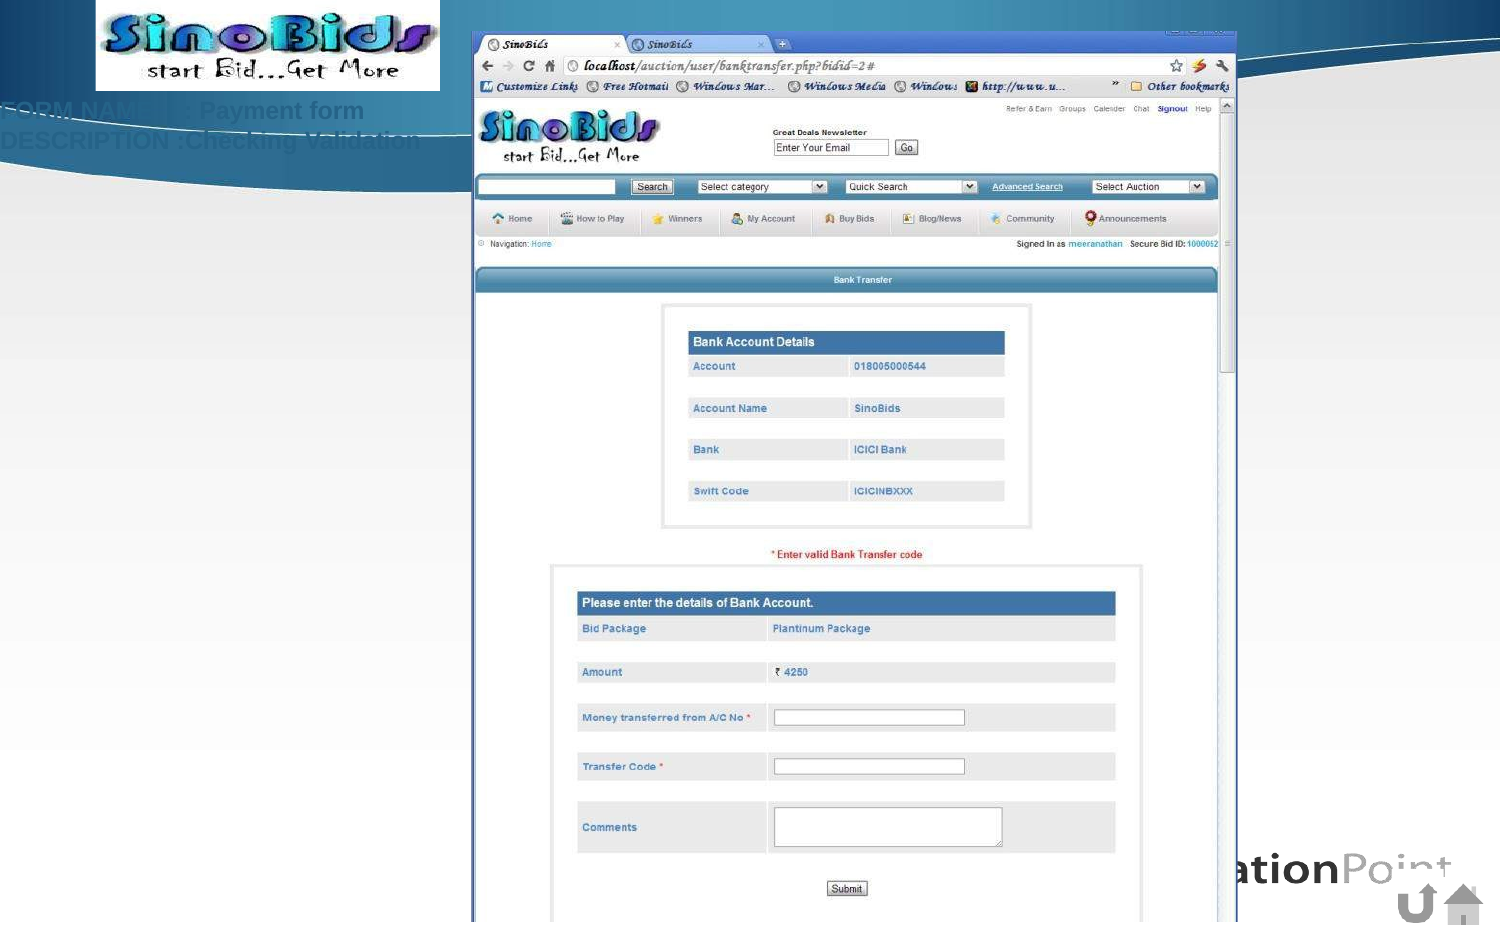

FORM NAME	: Payment form  DESCRIPTION :Checking Validation